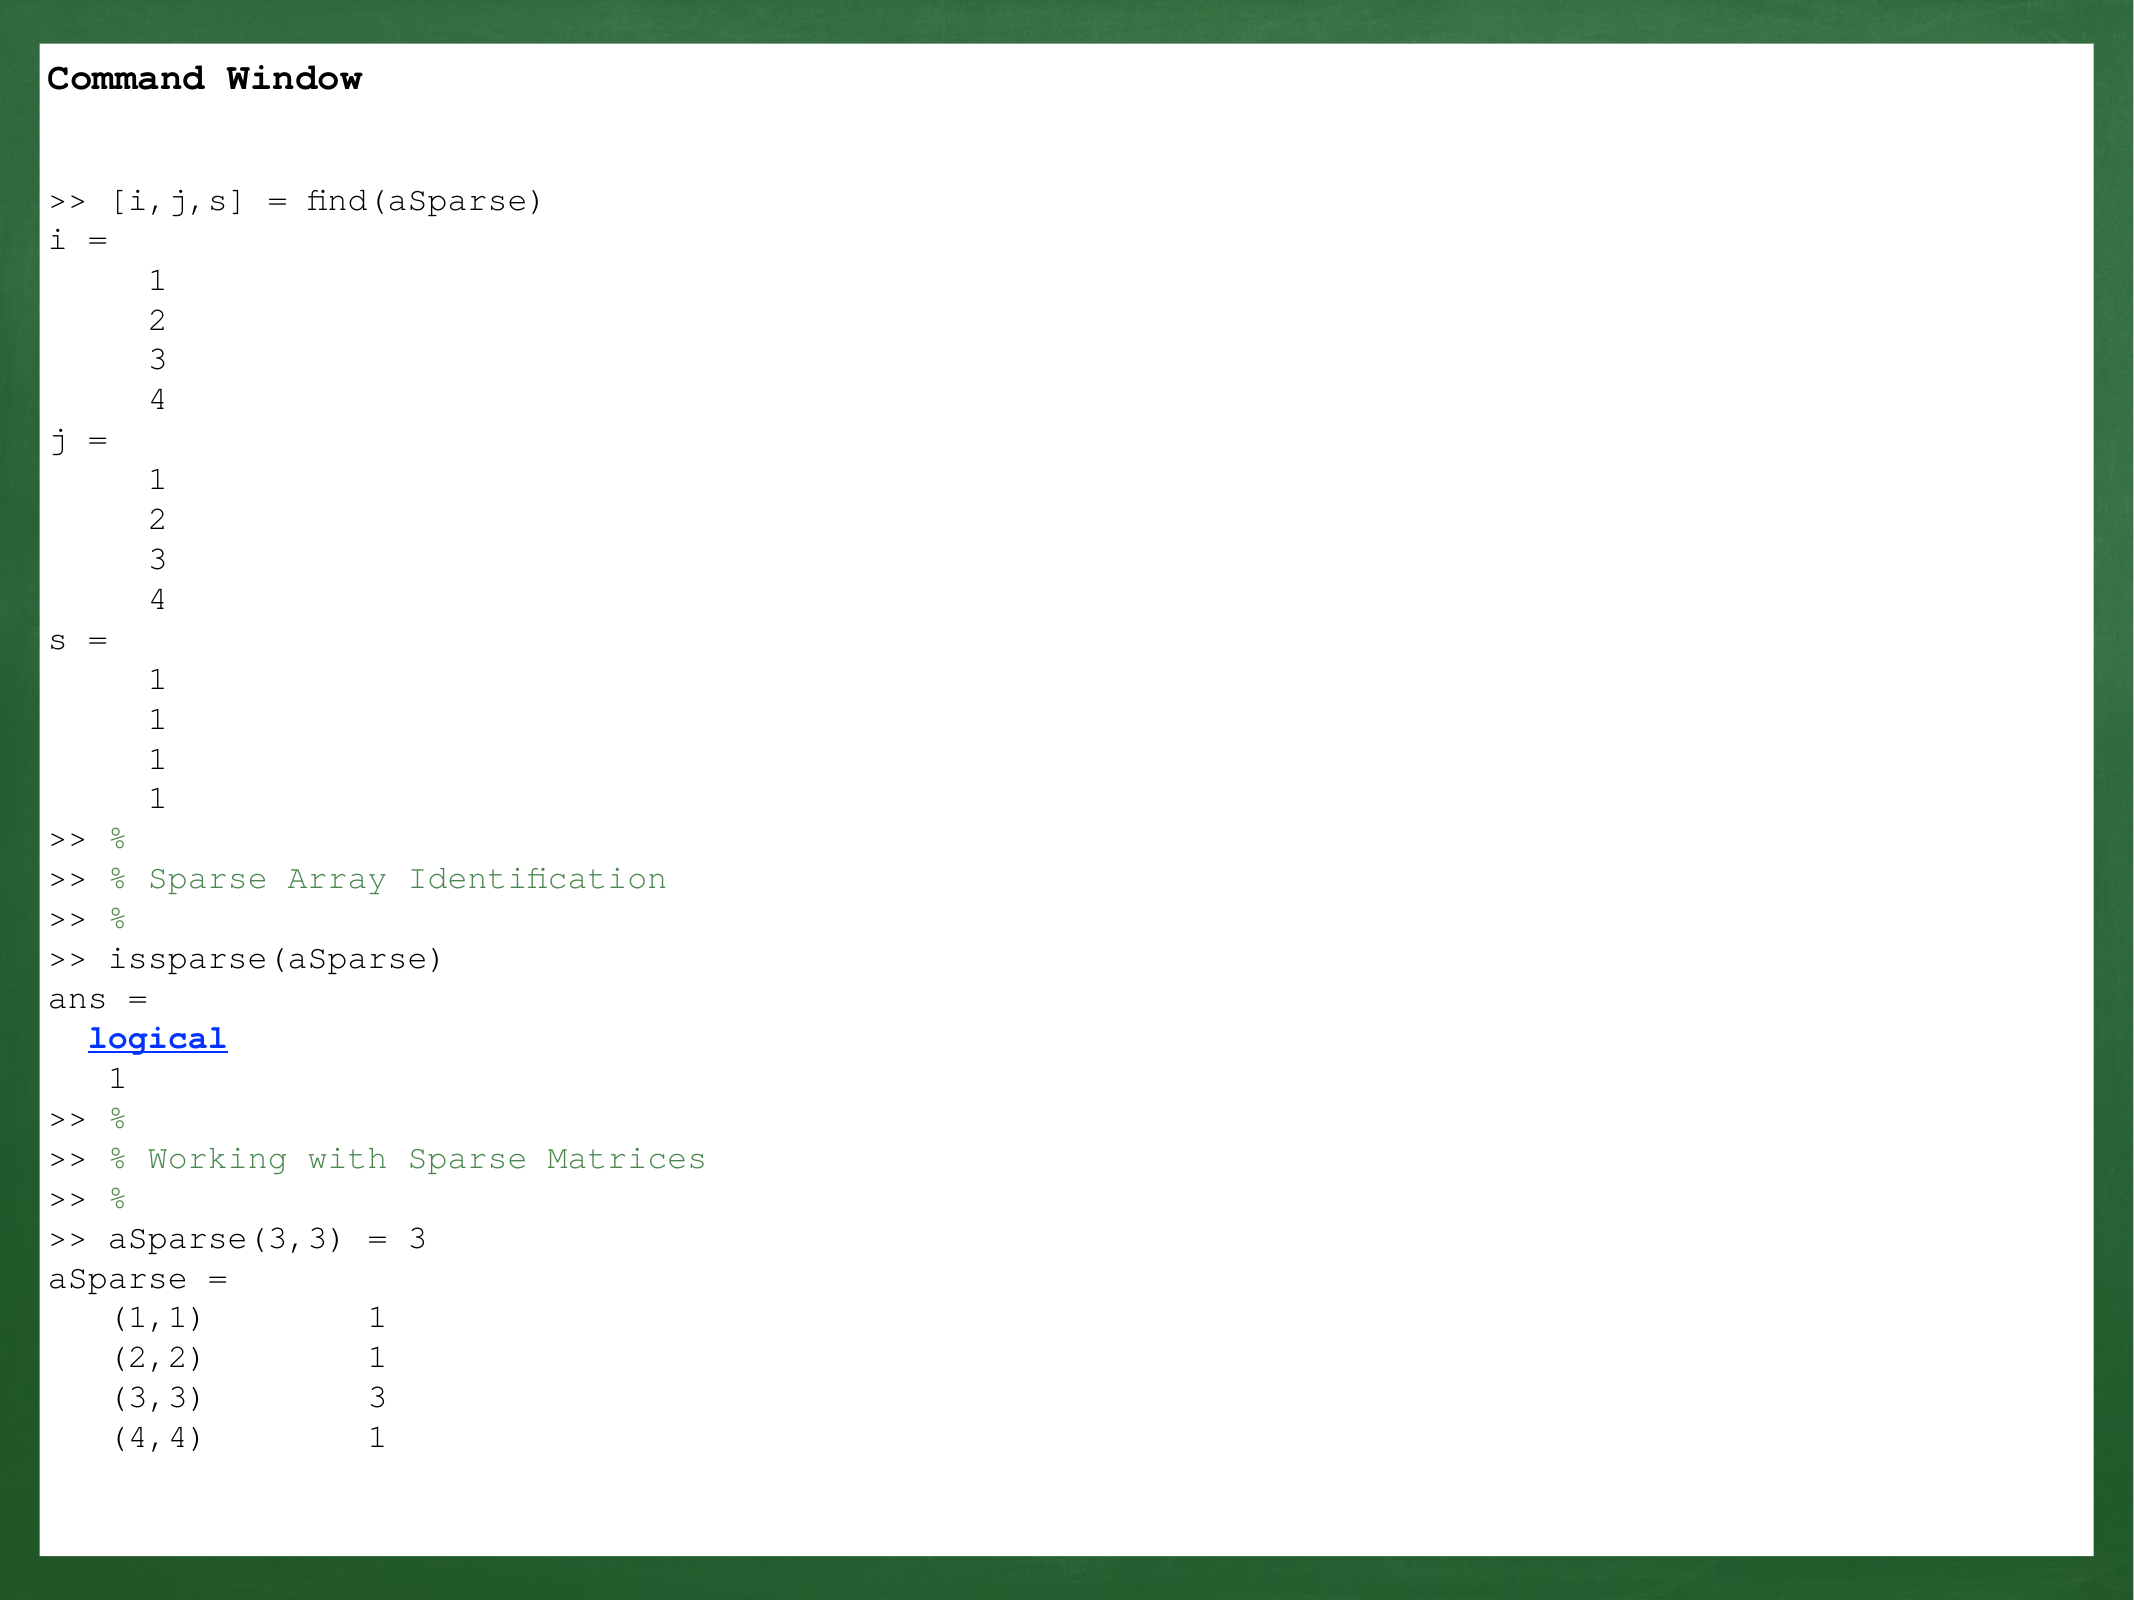

Command Window

>> [i,j,s] = find(aSparse)
i =
     1
     2
     3
     4
j =
     1
     2
     3
     4
s =
     1
     1
     1
     1
>> %
>> % Sparse Array Identification
>> %
>> issparse(aSparse)
ans =
  logical
   1
>> %
>> % Working with Sparse Matrices
>> %
>> aSparse(3,3) = 3
aSparse =
   (1,1)        1
   (2,2)        1
   (3,3)        3
   (4,4)        1